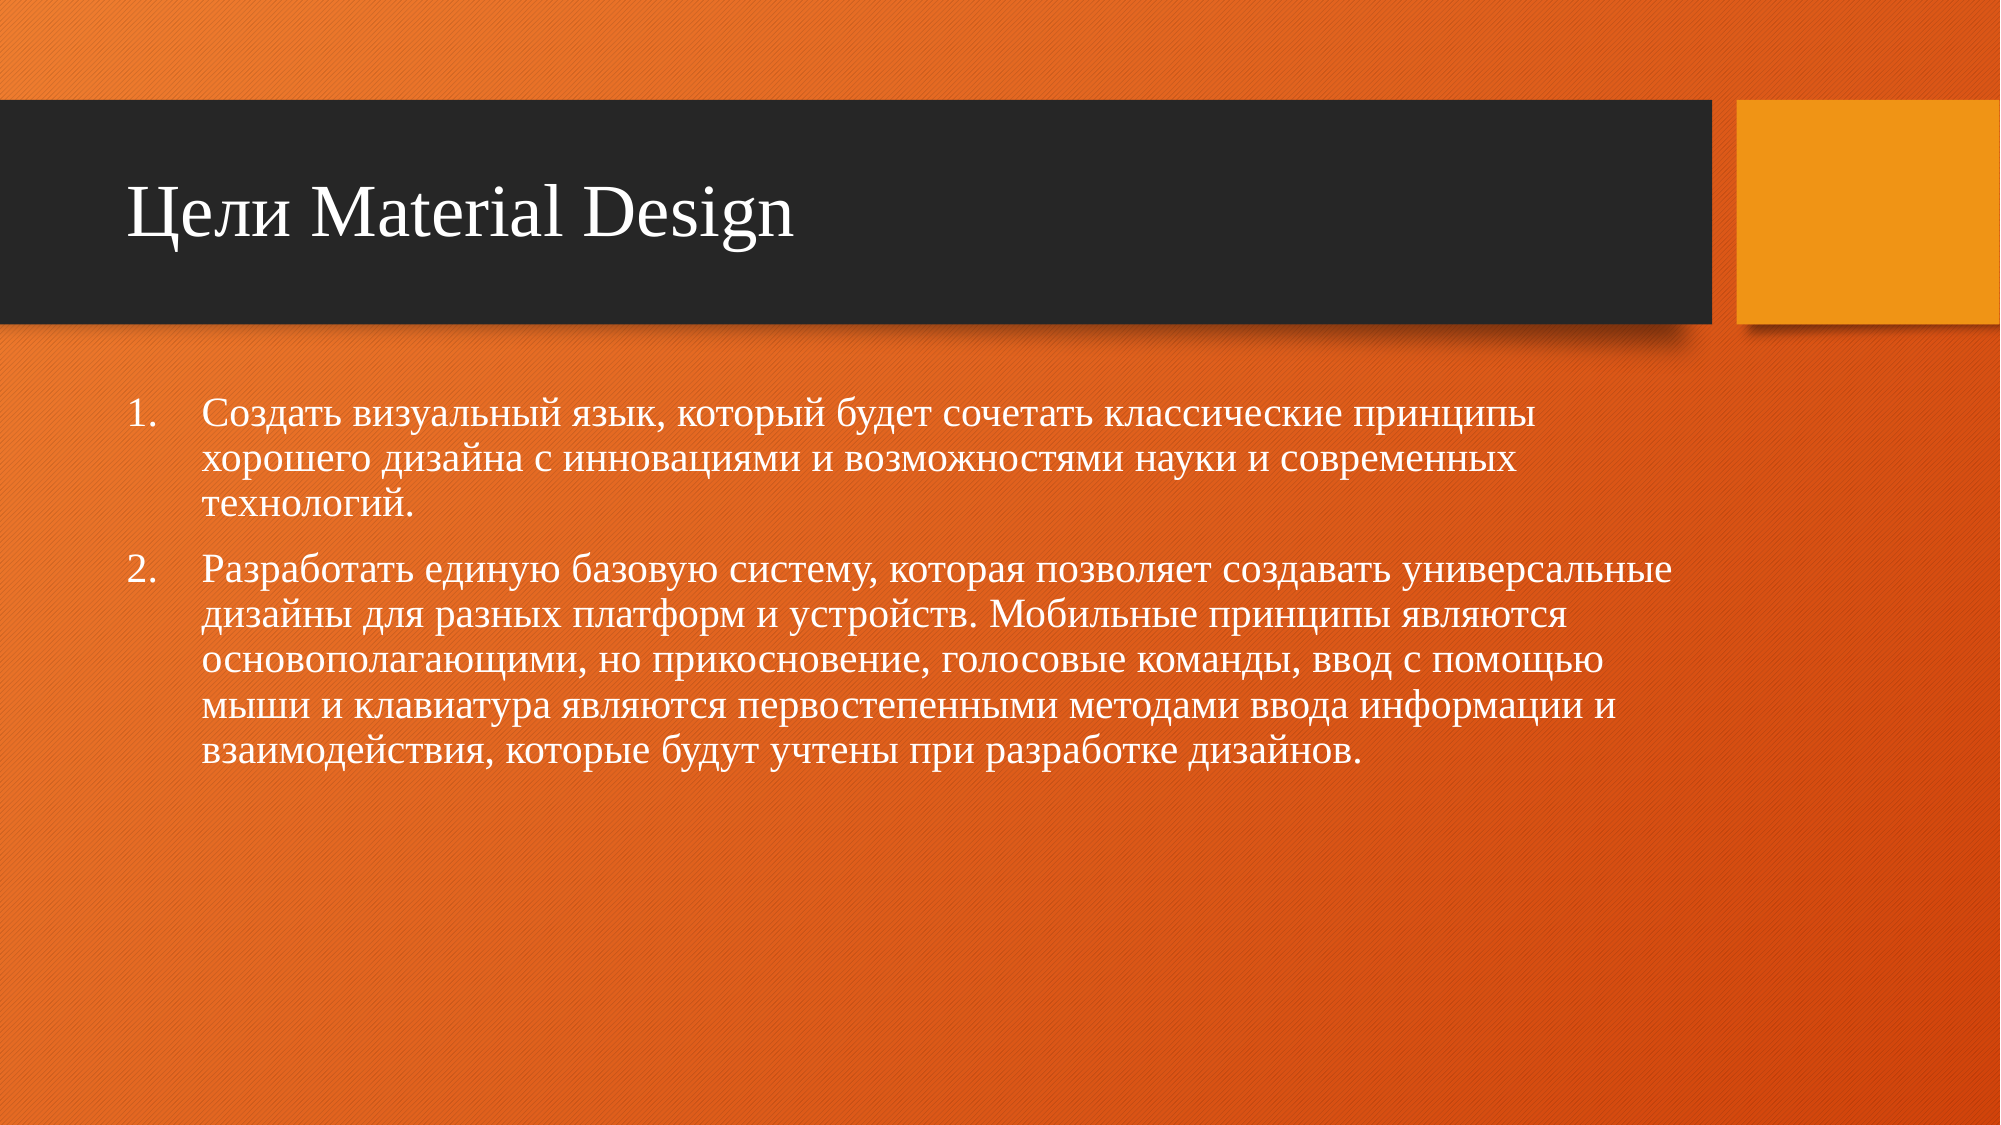

# Цели Material Design
Создать визуальный язык, который будет сочетать классические принципы хорошего дизайна с инновациями и возможностями науки и современных технологий.
Разработать единую базовую систему, которая позволяет создавать универсальные дизайны для разных платформ и устройств. Мобильные принципы являются основополагающими, но прикосновение, голосовые команды, ввод с помощью мыши и клавиатура являются первостепенными методами ввода информации и взаимодействия, которые будут учтены при разработке дизайнов.